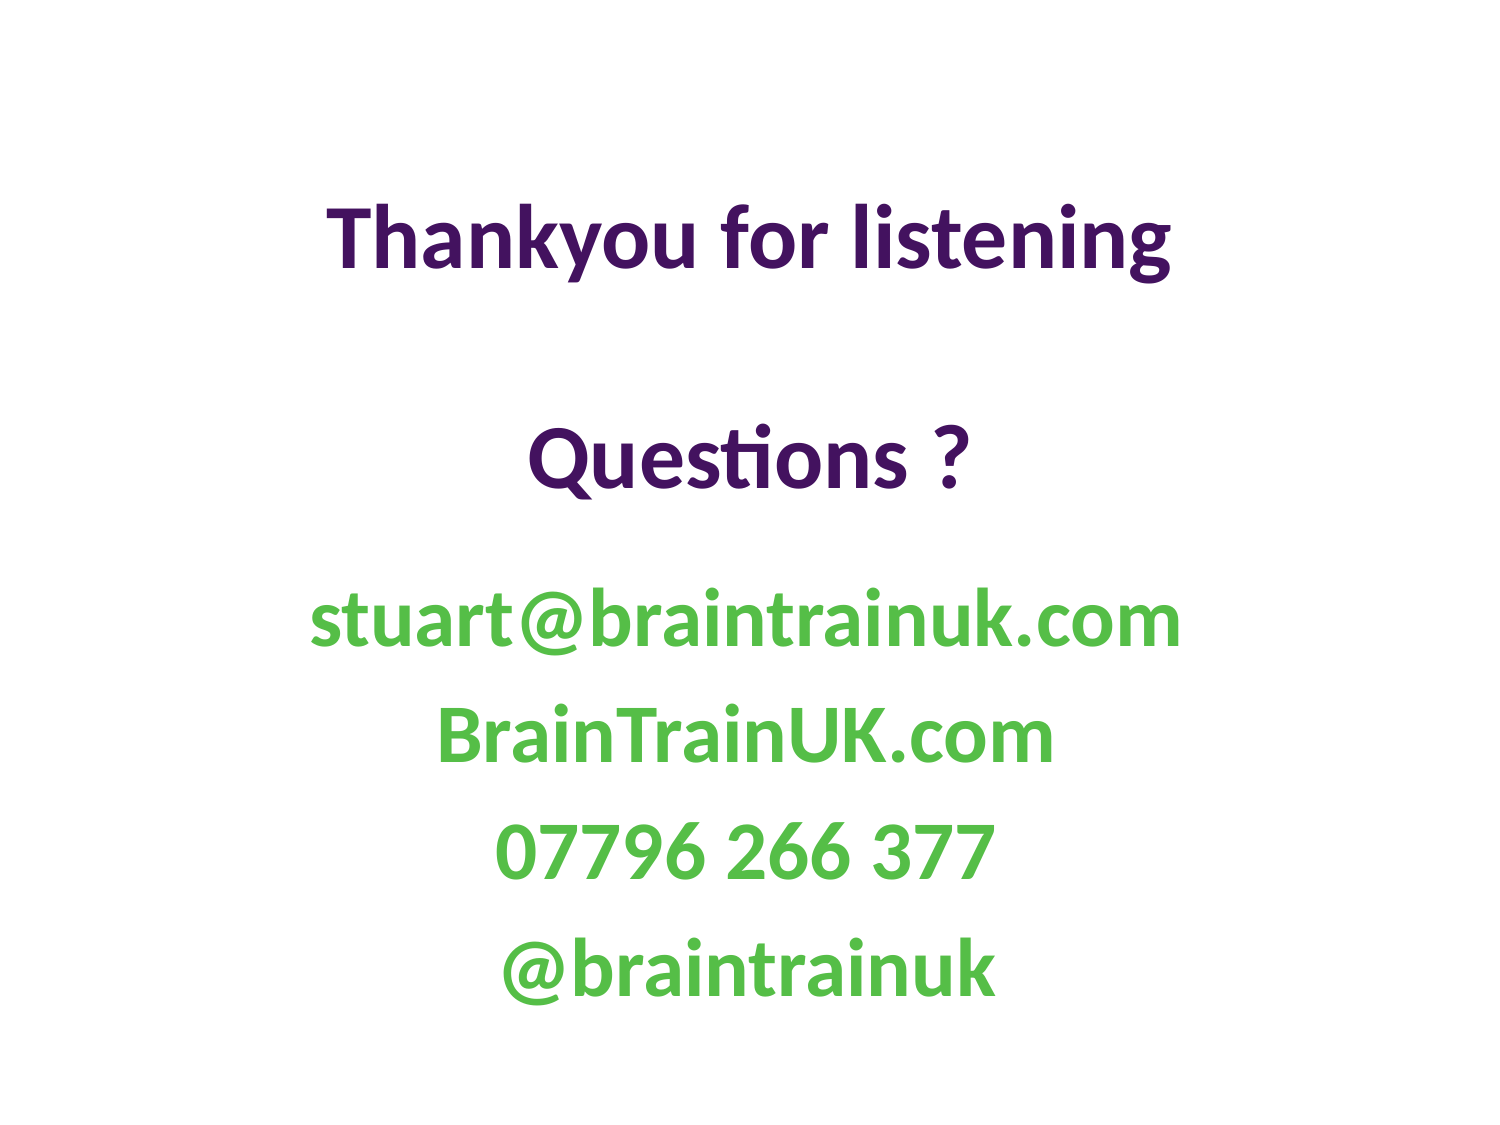

# Thankyou for listening Questions ?
stuart@braintrainuk.com
BrainTrainUK.com
07796 266 377
@braintrainuk